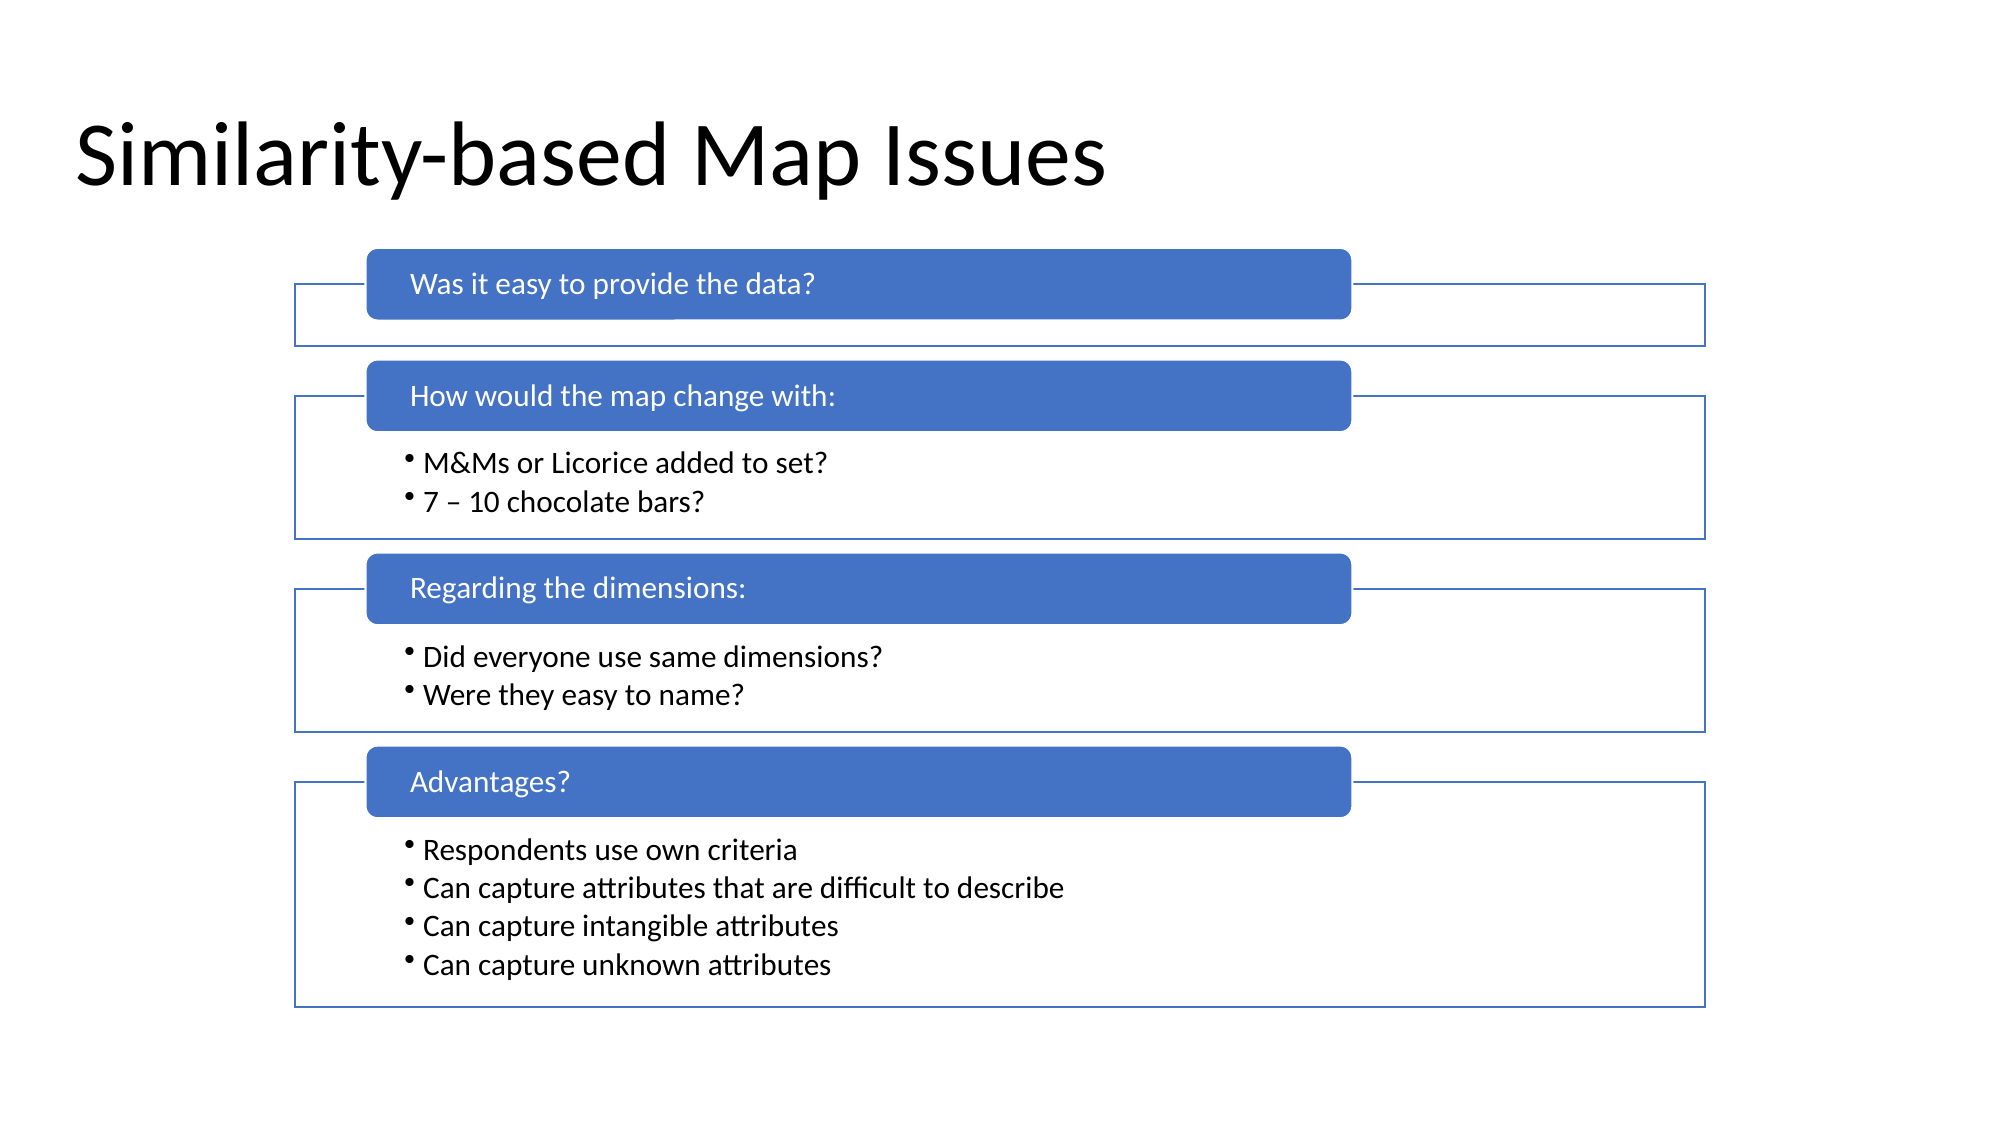

# Similarity-based Map Issues
Was it easy to provide the data?
M&Ms or Licorice added to set?
7 – 10 chocolate bars?
How would the map change with:
Did everyone use same dimensions?
Were they easy to name?
Regarding the dimensions:
Respondents use own criteria
Can capture attributes that are difficult to describe
Can capture intangible attributes
Can capture unknown attributes
Advantages?